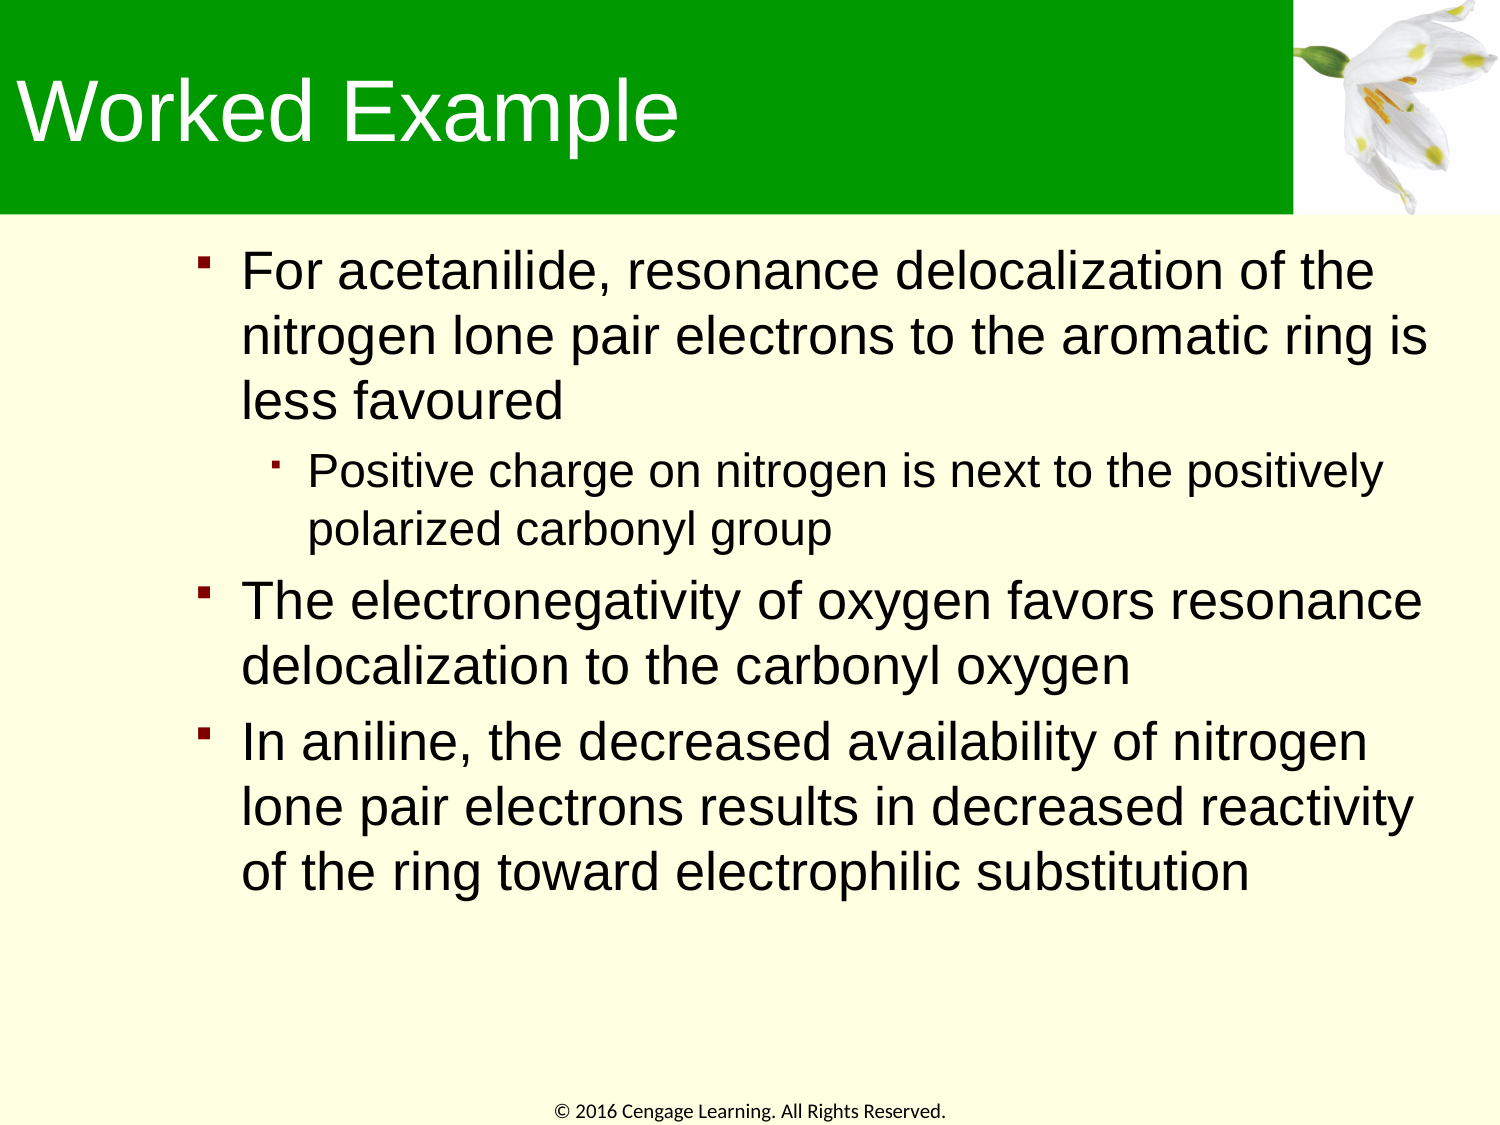

# Worked Example
For acetanilide, resonance delocalization of the nitrogen lone pair electrons to the aromatic ring is less favoured
Positive charge on nitrogen is next to the positively polarized carbonyl group
The electronegativity of oxygen favors resonance delocalization to the carbonyl oxygen
In aniline, the decreased availability of nitrogen lone pair electrons results in decreased reactivity of the ring toward electrophilic substitution